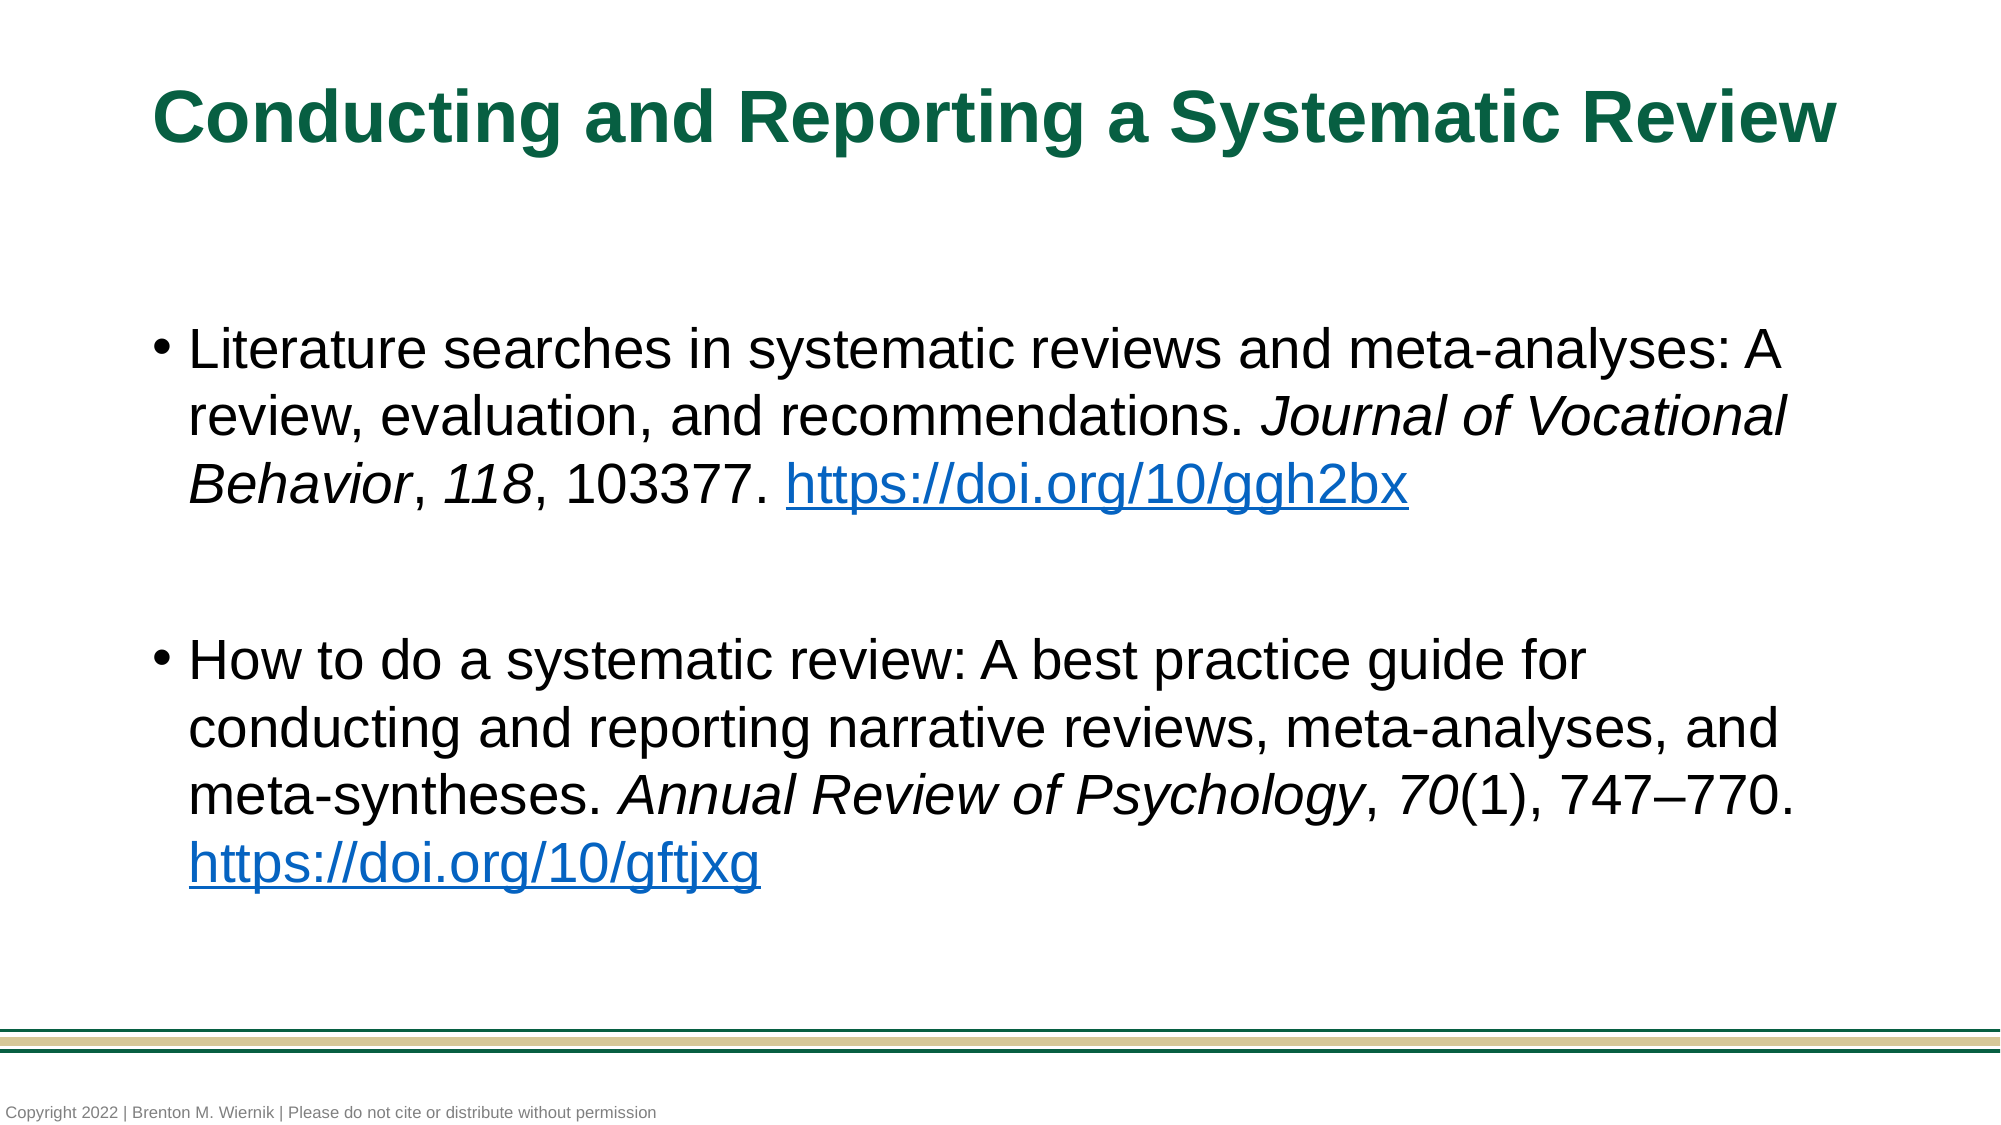

# Conducting and Reporting a Systematic Review

Literature searches in systematic reviews and meta-analyses: A review, evaluation, and recommendations. Journal of Vocational Behavior, 118, 103377. https://doi.org/10/ggh2bx

How to do a systematic review: A best practice guide for conducting and reporting narrative reviews, meta-analyses, and meta-syntheses. Annual Review of Psychology, 70(1), 747–770. https://doi.org/10/gftjxg